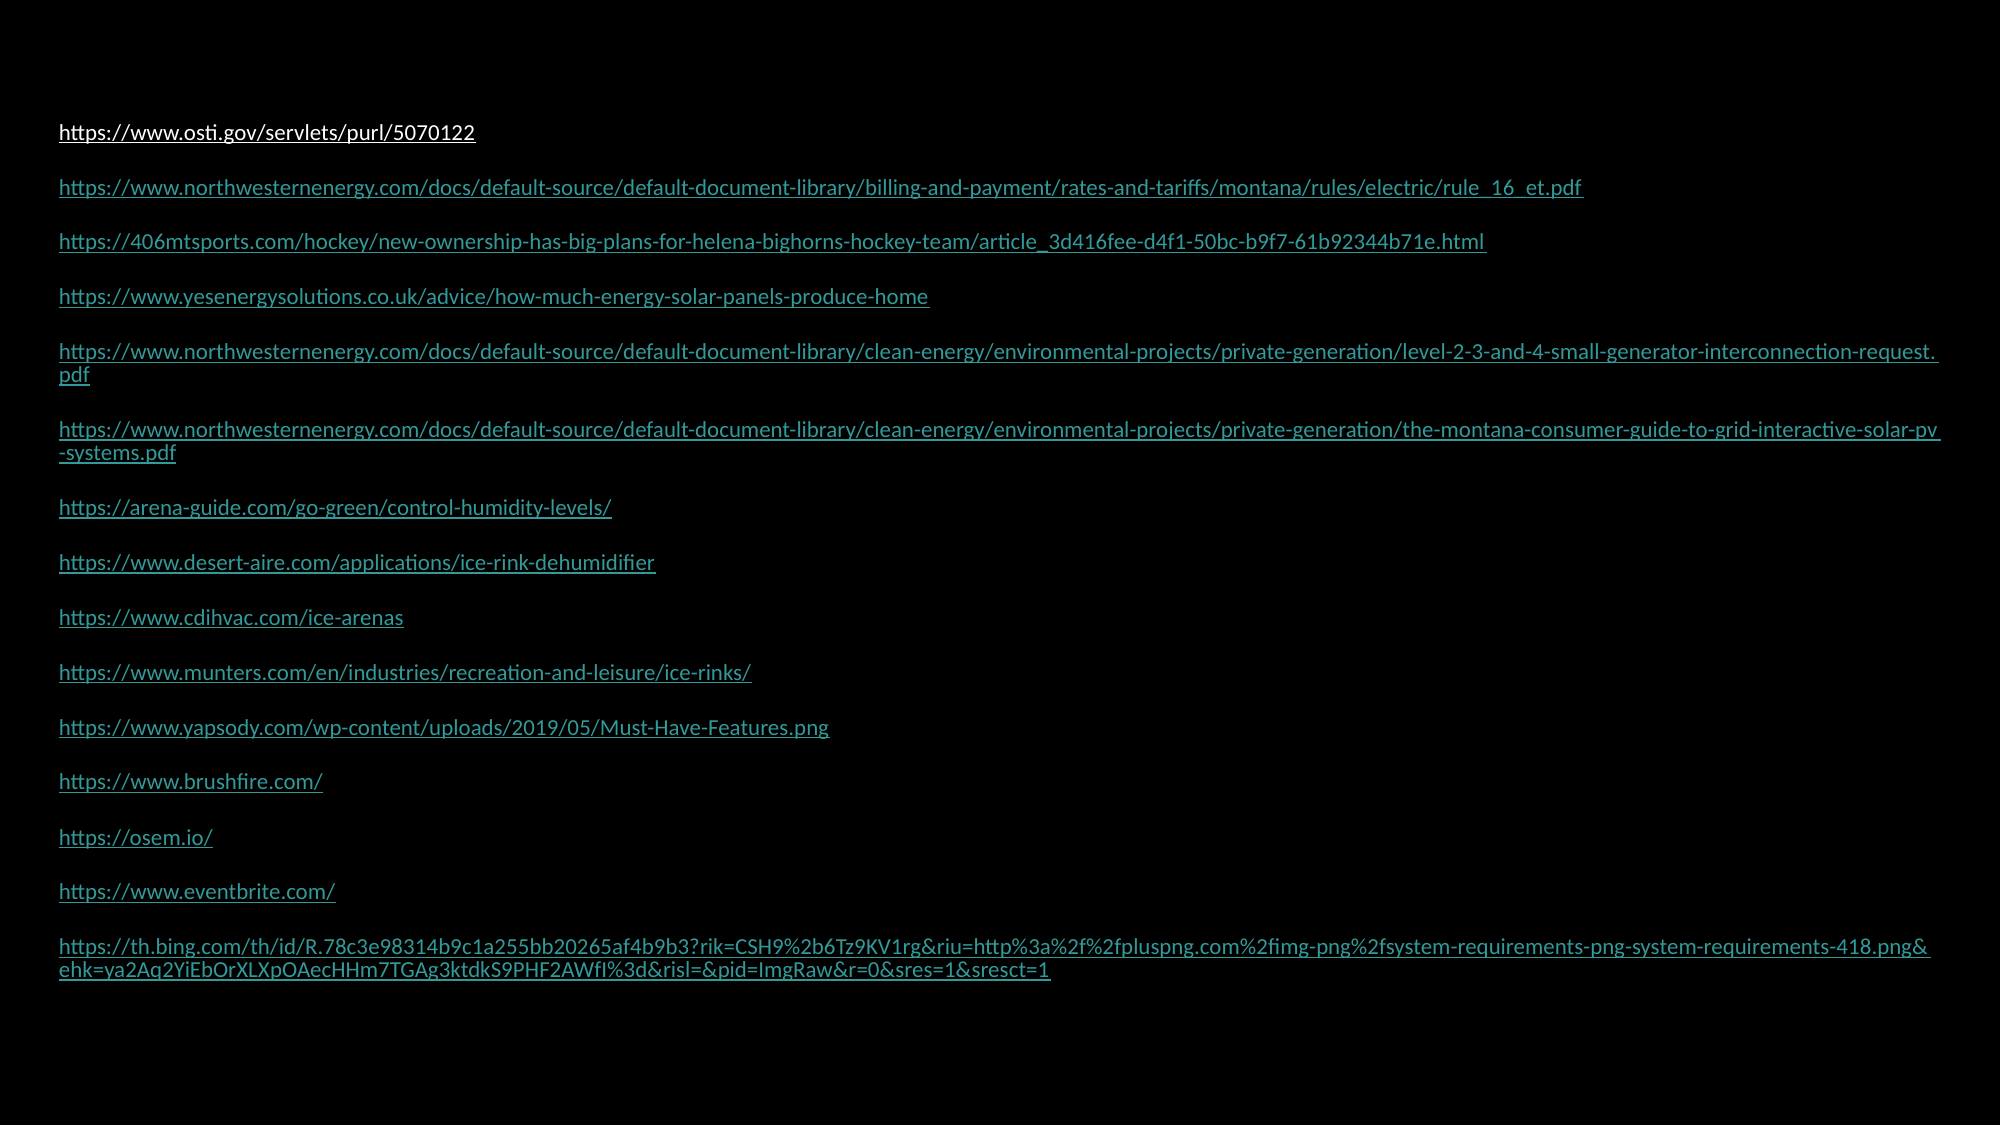

https://www.osti.gov/servlets/purl/5070122

https://www.northwesternenergy.com/docs/default-source/default-document-library/billing-and-payment/rates-and-tariffs/montana/rules/electric/rule_16_et.pdf

https://406mtsports.com/hockey/new-ownership-has-big-plans-for-helena-bighorns-hockey-team/article_3d416fee-d4f1-50bc-b9f7-61b92344b71e.html

https://www.yesenergysolutions.co.uk/advice/how-much-energy-solar-panels-produce-home

https://www.northwesternenergy.com/docs/default-source/default-document-library/clean-energy/environmental-projects/private-generation/level-2-3-and-4-small-generator-interconnection-request.pdf

https://www.northwesternenergy.com/docs/default-source/default-document-library/clean-energy/environmental-projects/private-generation/the-montana-consumer-guide-to-grid-interactive-solar-pv-systems.pdf

https://arena-guide.com/go-green/control-humidity-levels/

https://www.desert-aire.com/applications/ice-rink-dehumidifier

https://www.cdihvac.com/ice-arenas

https://www.munters.com/en/industries/recreation-and-leisure/ice-rinks/

https://www.yapsody.com/wp-content/uploads/2019/05/Must-Have-Features.png

https://www.brushfire.com/

https://osem.io/

https://www.eventbrite.com/

https://th.bing.com/th/id/R.78c3e98314b9c1a255bb20265af4b9b3?rik=CSH9%2b6Tz9KV1rg&riu=http%3a%2f%2fpluspng.com%2fimg-png%2fsystem-requirements-png-system-requirements-418.png&ehk=ya2Aq2YiEbOrXLXpOAecHHm7TGAg3ktdkS9PHF2AWfI%3d&risl=&pid=ImgRaw&r=0&sres=1&sresct=1